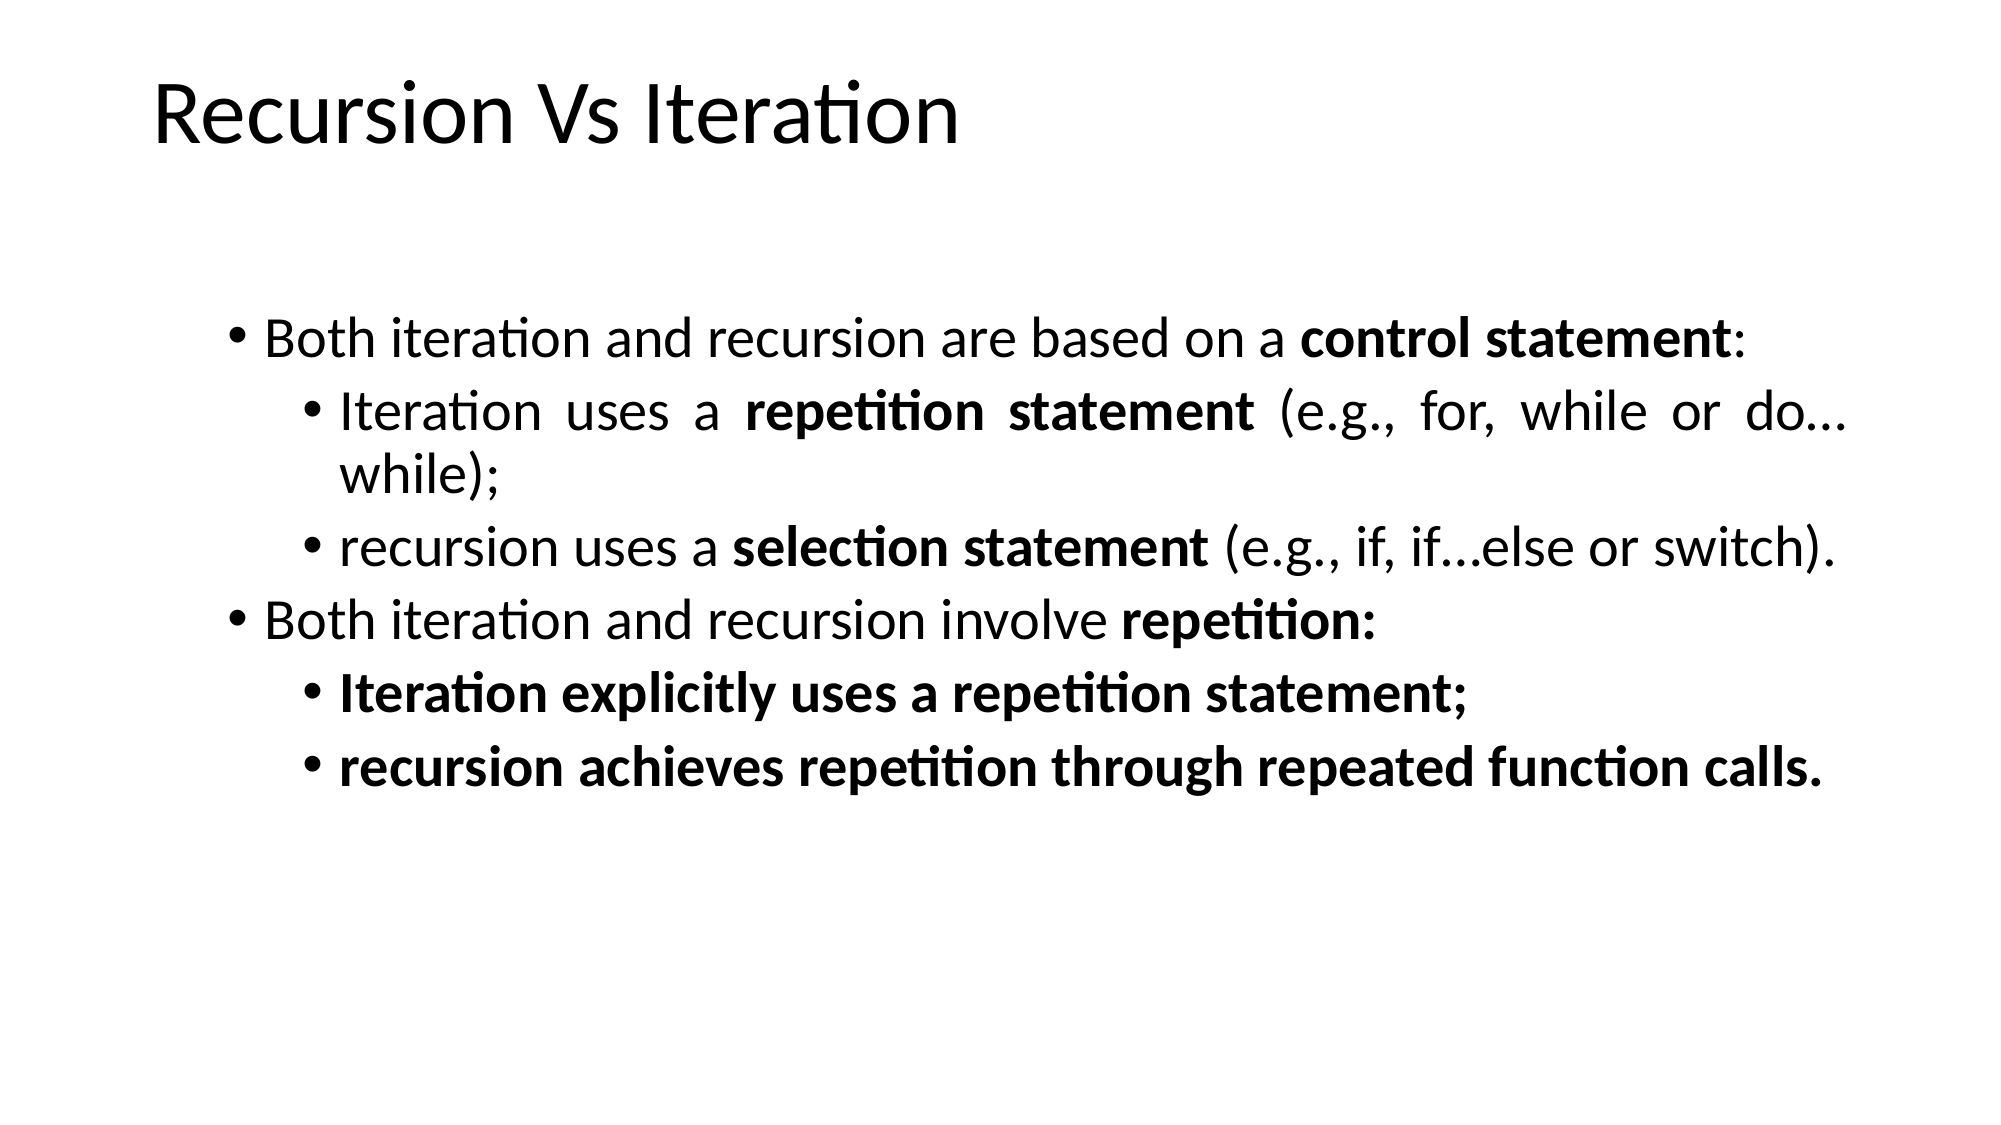

# Recursion Vs Iteration
Both iteration and recursion are based on a control statement:
Iteration uses a repetition statement (e.g., for, while or do…while);
recursion uses a selection statement (e.g., if, if…else or switch).
Both iteration and recursion involve repetition:
Iteration explicitly uses a repetition statement;
recursion achieves repetition through repeated function calls.